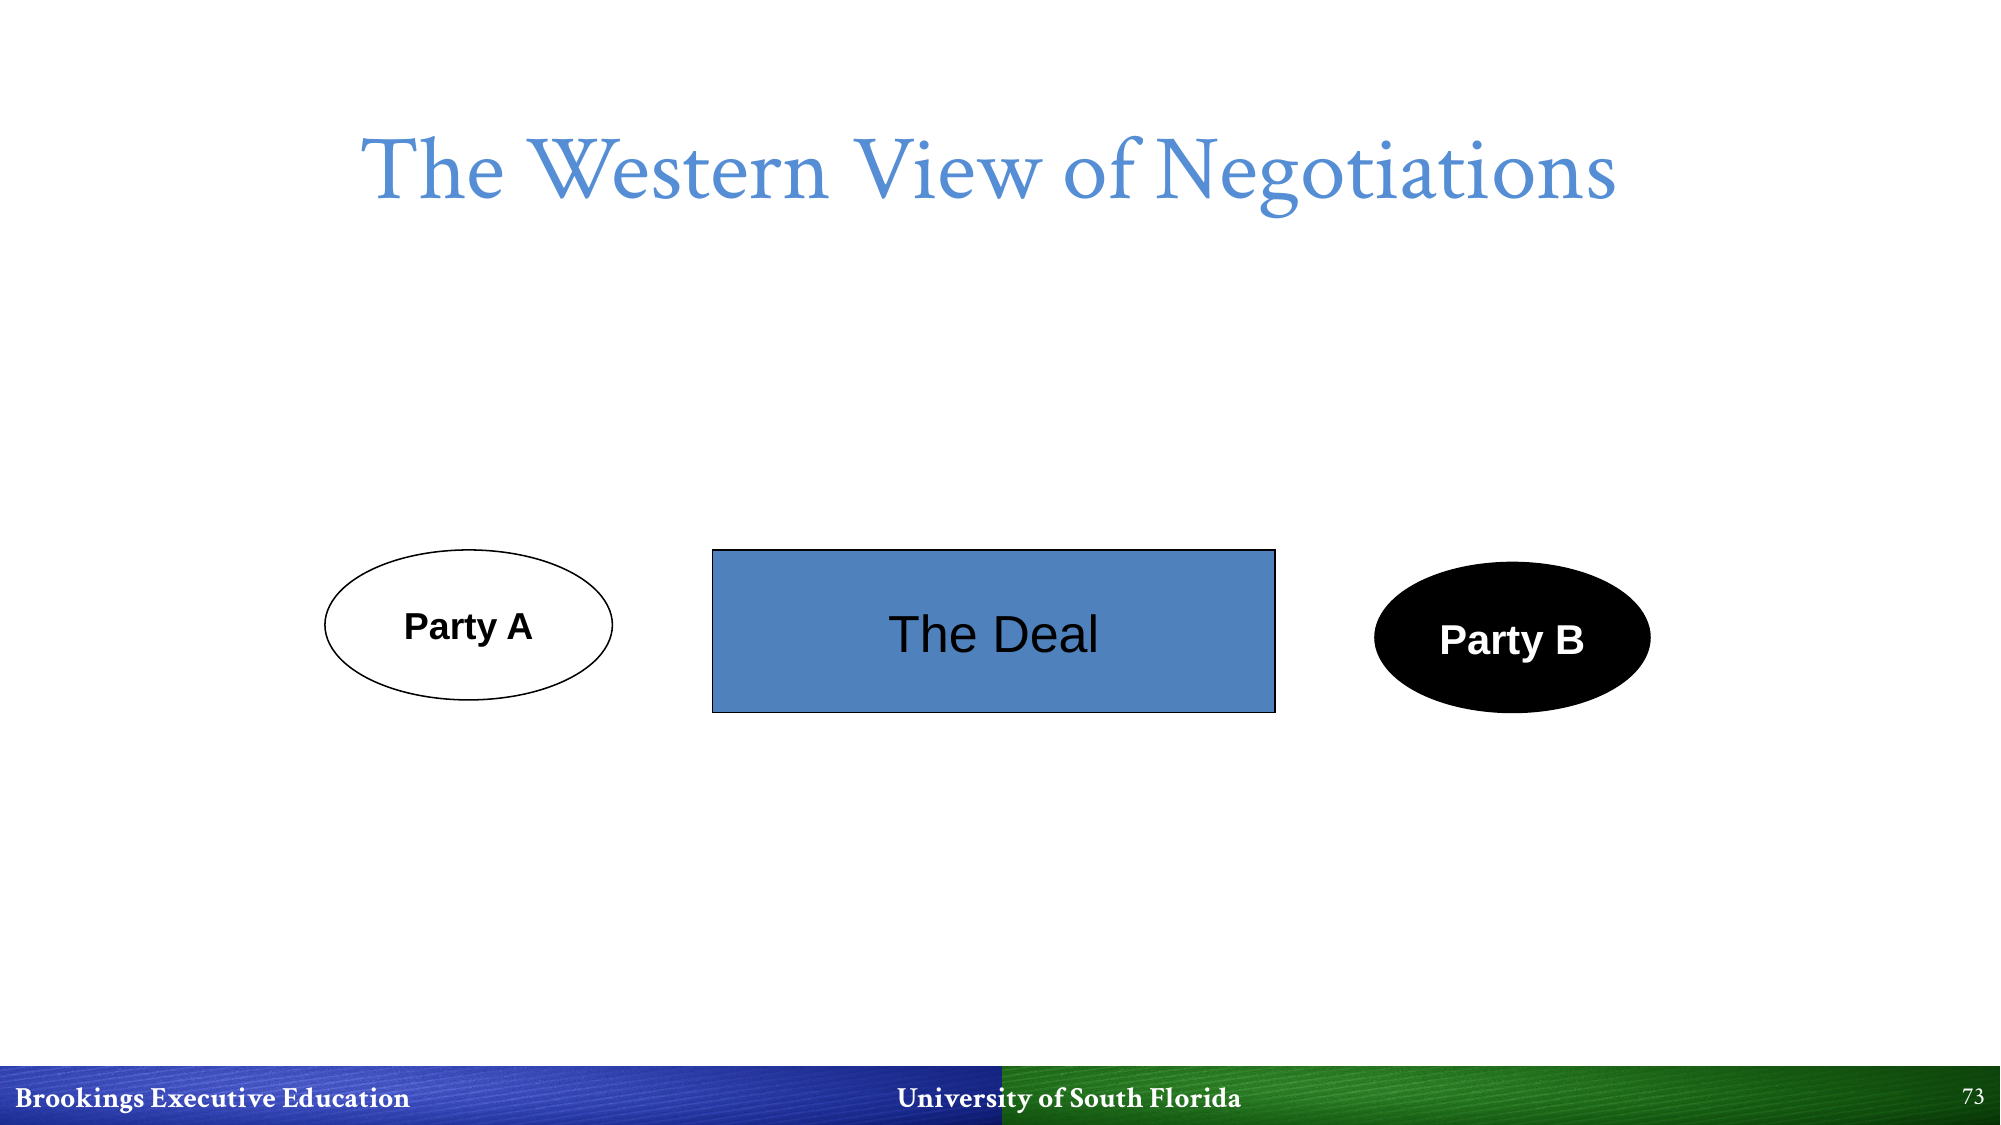

# The Western View of Negotiations

Party A
The Deal
Party B
73
Brookings Executive Education                              		                University of South Florida